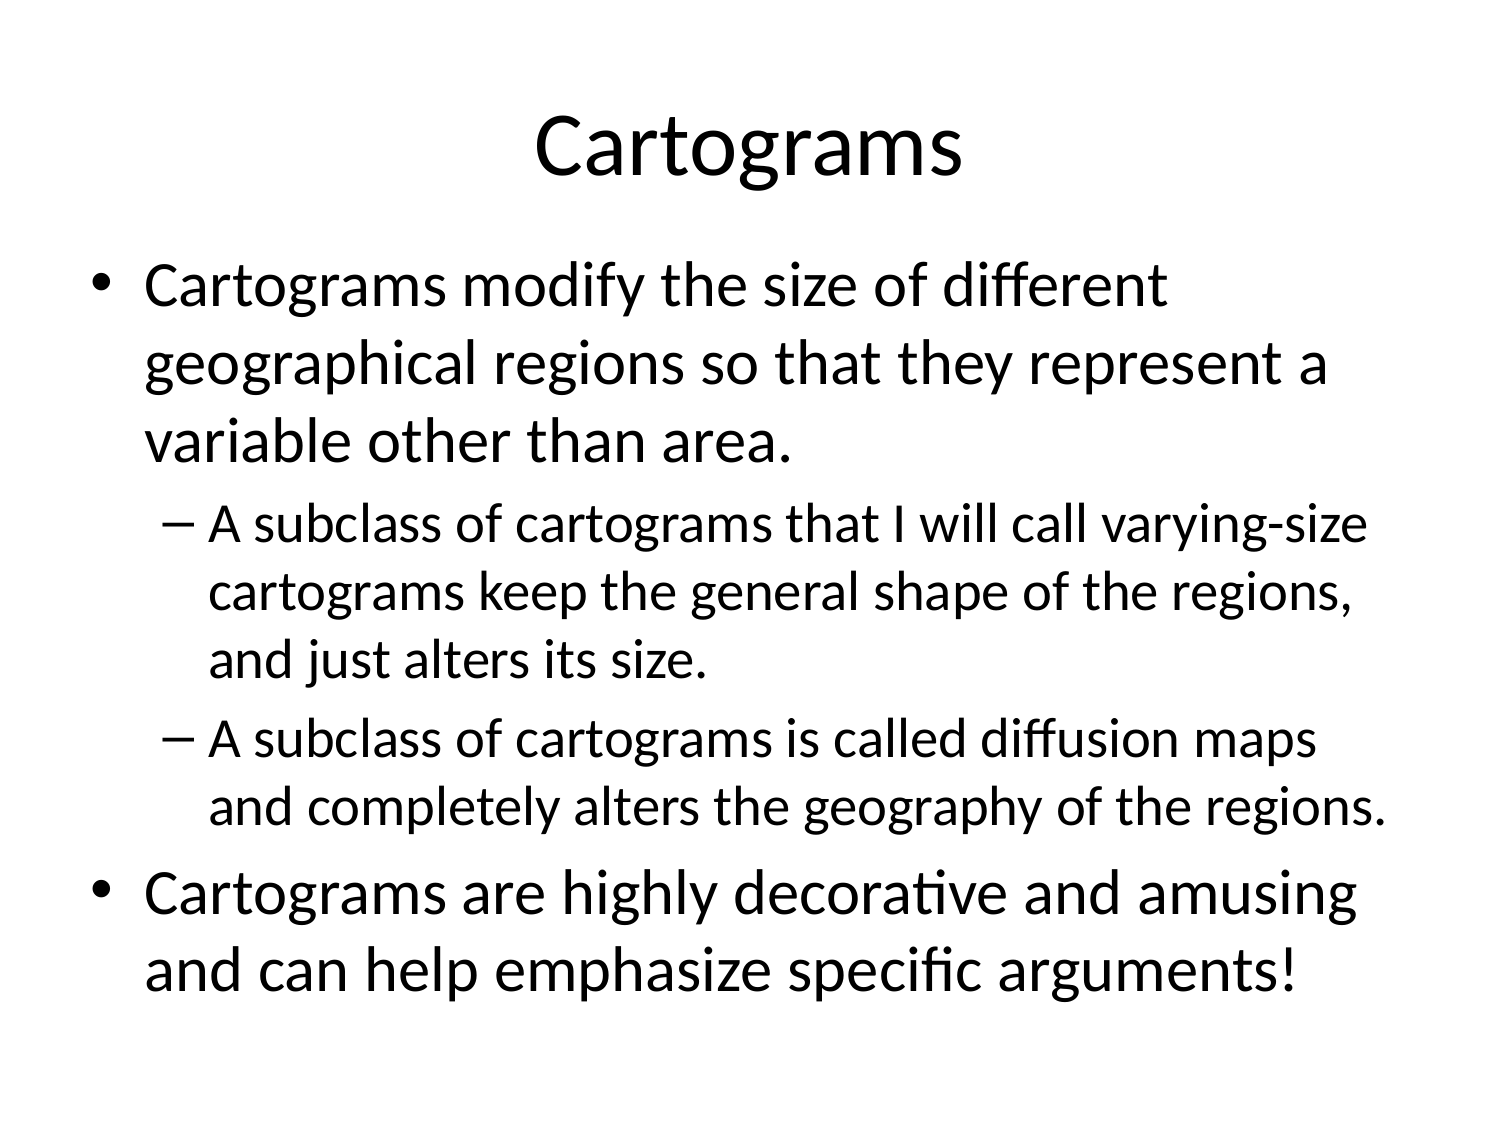

# Cartograms
Cartograms modify the size of different geographical regions so that they represent a variable other than area.
A subclass of cartograms that I will call varying-size cartograms keep the general shape of the regions, and just alters its size.
A subclass of cartograms is called diffusion maps and completely alters the geography of the regions.
Cartograms are highly decorative and amusing and can help emphasize specific arguments!